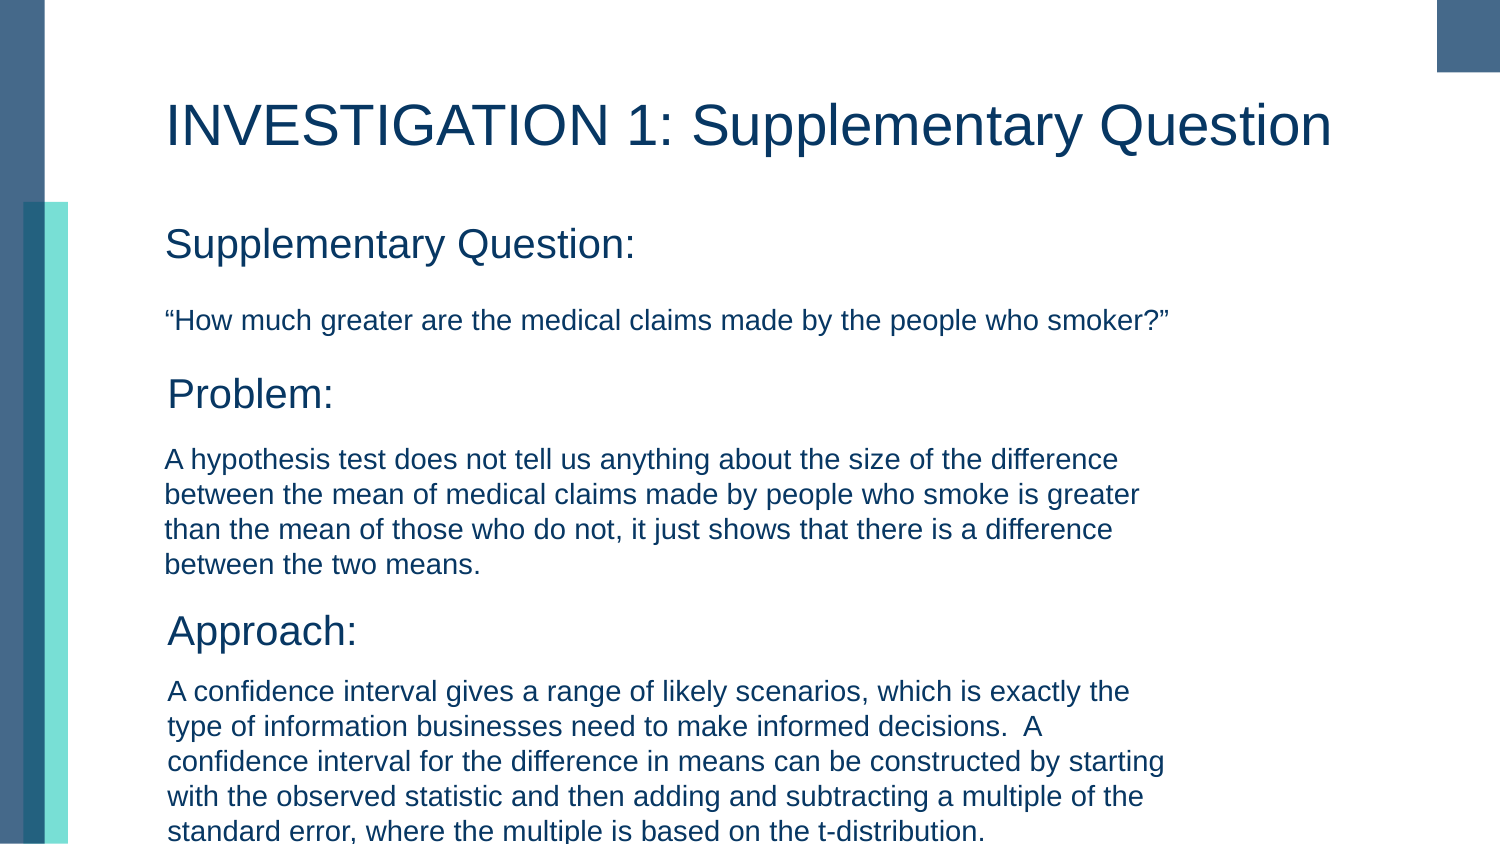

# INVESTIGATION 1: Supplementary Question
Supplementary Question:
“How much greater are the medical claims made by the people who smoker?”
Problem:
A hypothesis test does not tell us anything about the size of the difference between the mean of medical claims made by people who smoke is greater than the mean of those who do not, it just shows that there is a difference between the two means.

Approach:
A confidence interval gives a range of likely scenarios, which is exactly the type of information businesses need to make informed decisions.  A confidence interval for the difference in means can be constructed by starting with the observed statistic and then adding and subtracting a multiple of the standard error, where the multiple is based on the t-distribution.